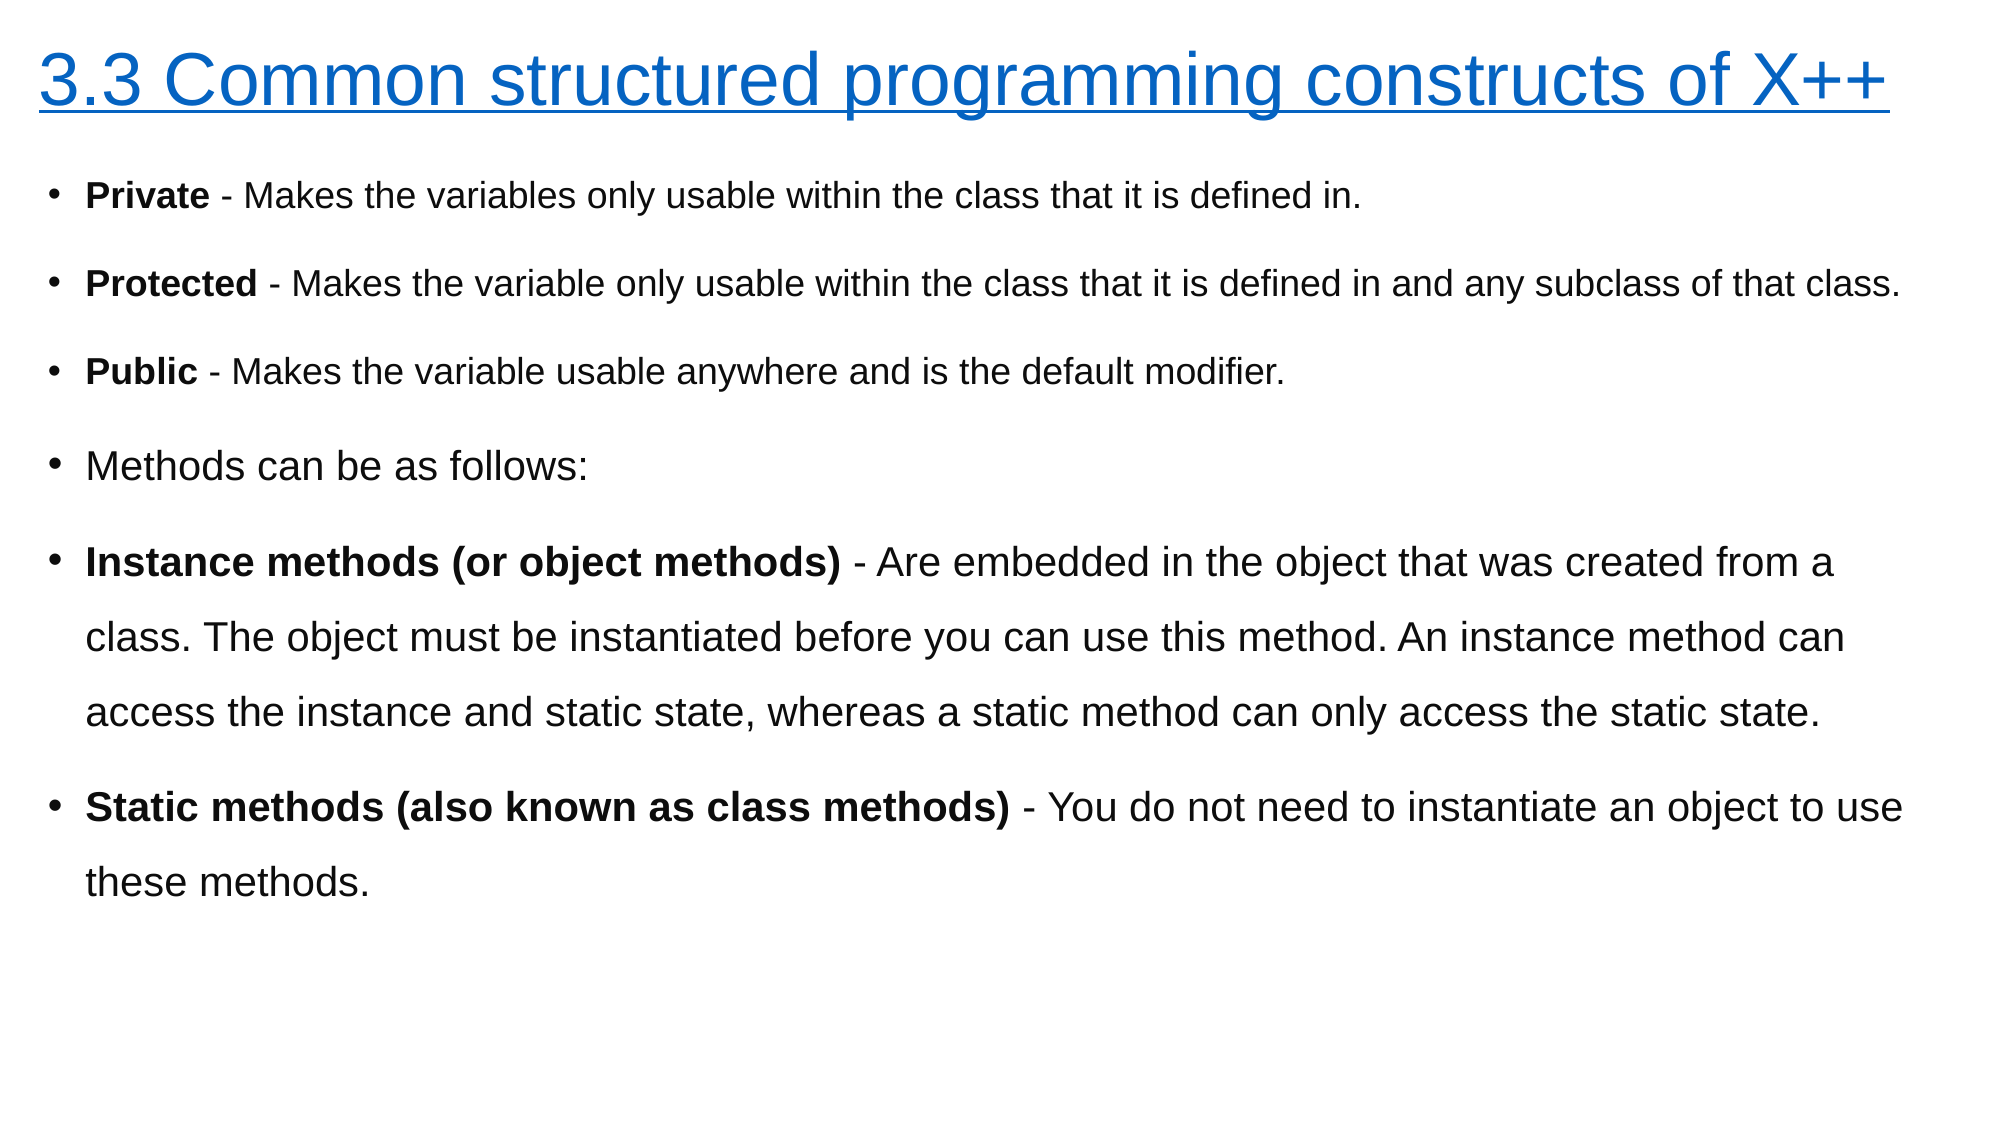

# 3.3 Common structured programming constructs of X++
Private - Makes the variables only usable within the class that it is defined in.
Protected - Makes the variable only usable within the class that it is defined in and any subclass of that class.
Public - Makes the variable usable anywhere and is the default modifier.
Methods can be as follows:
Instance methods (or object methods) - Are embedded in the object that was created from a class. The object must be instantiated before you can use this method. An instance method can access the instance and static state, whereas a static method can only access the static state.
Static methods (also known as class methods) - You do not need to instantiate an object to use these methods.